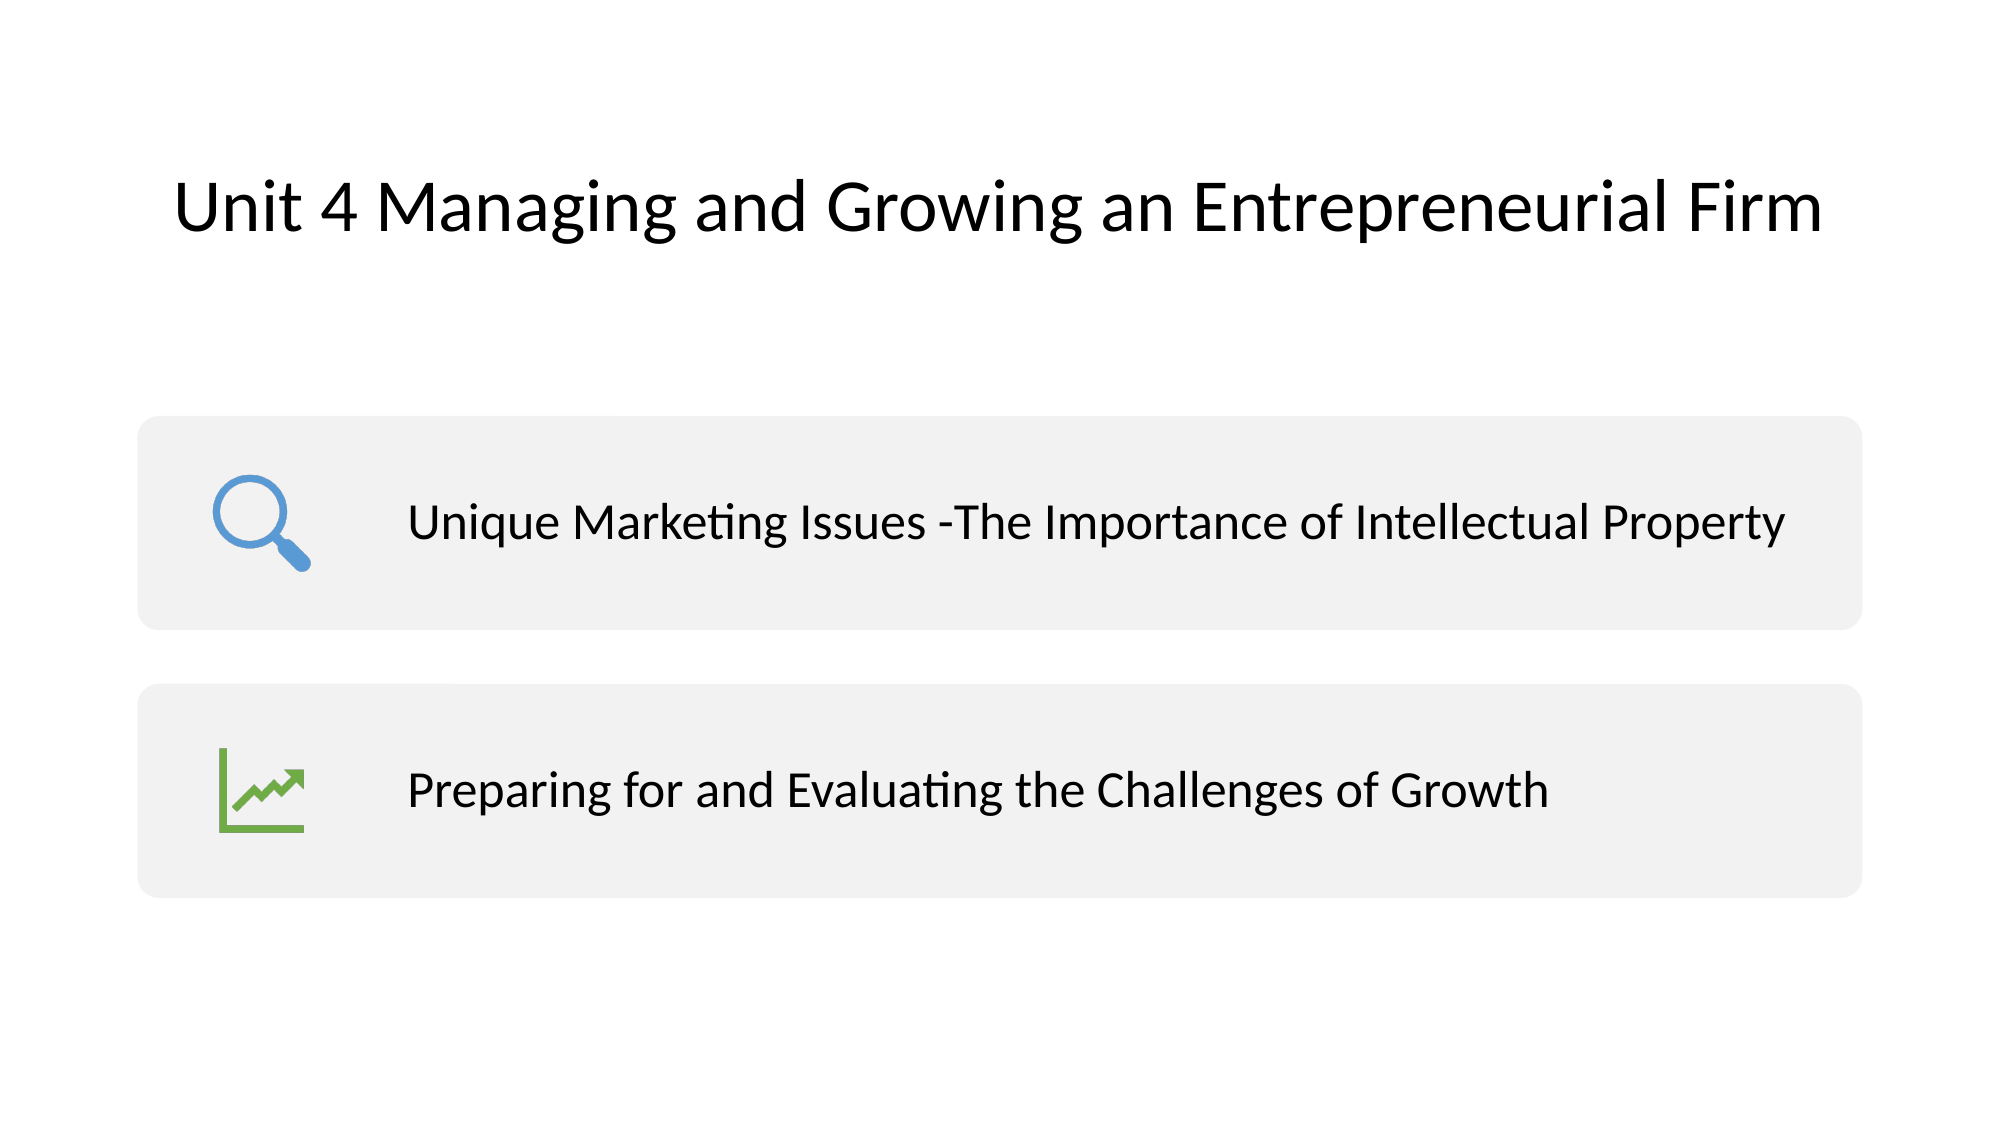

# Unit 4 Managing and Growing an Entrepreneurial Firm
Unique Marketing Issues -The Importance of Intellectual Property
Preparing for and Evaluating the Challenges of Growth